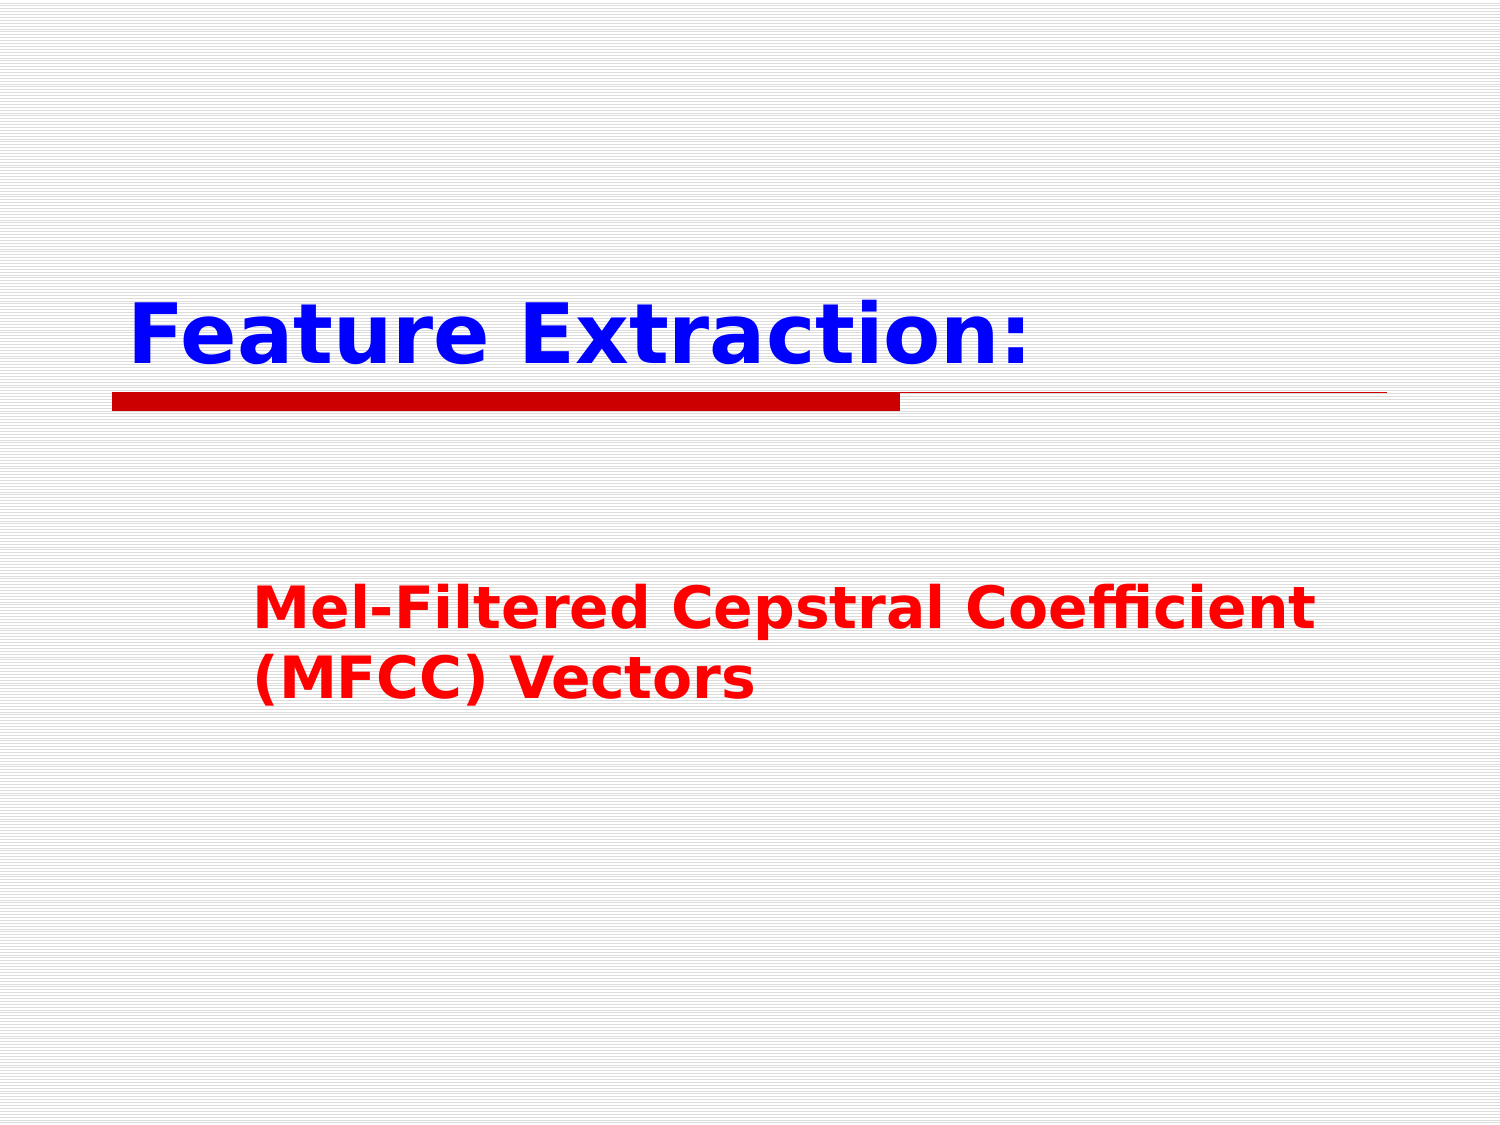

# Feature Extraction:
Mel-Filtered Cepstral Coefficient (MFCC) Vectors